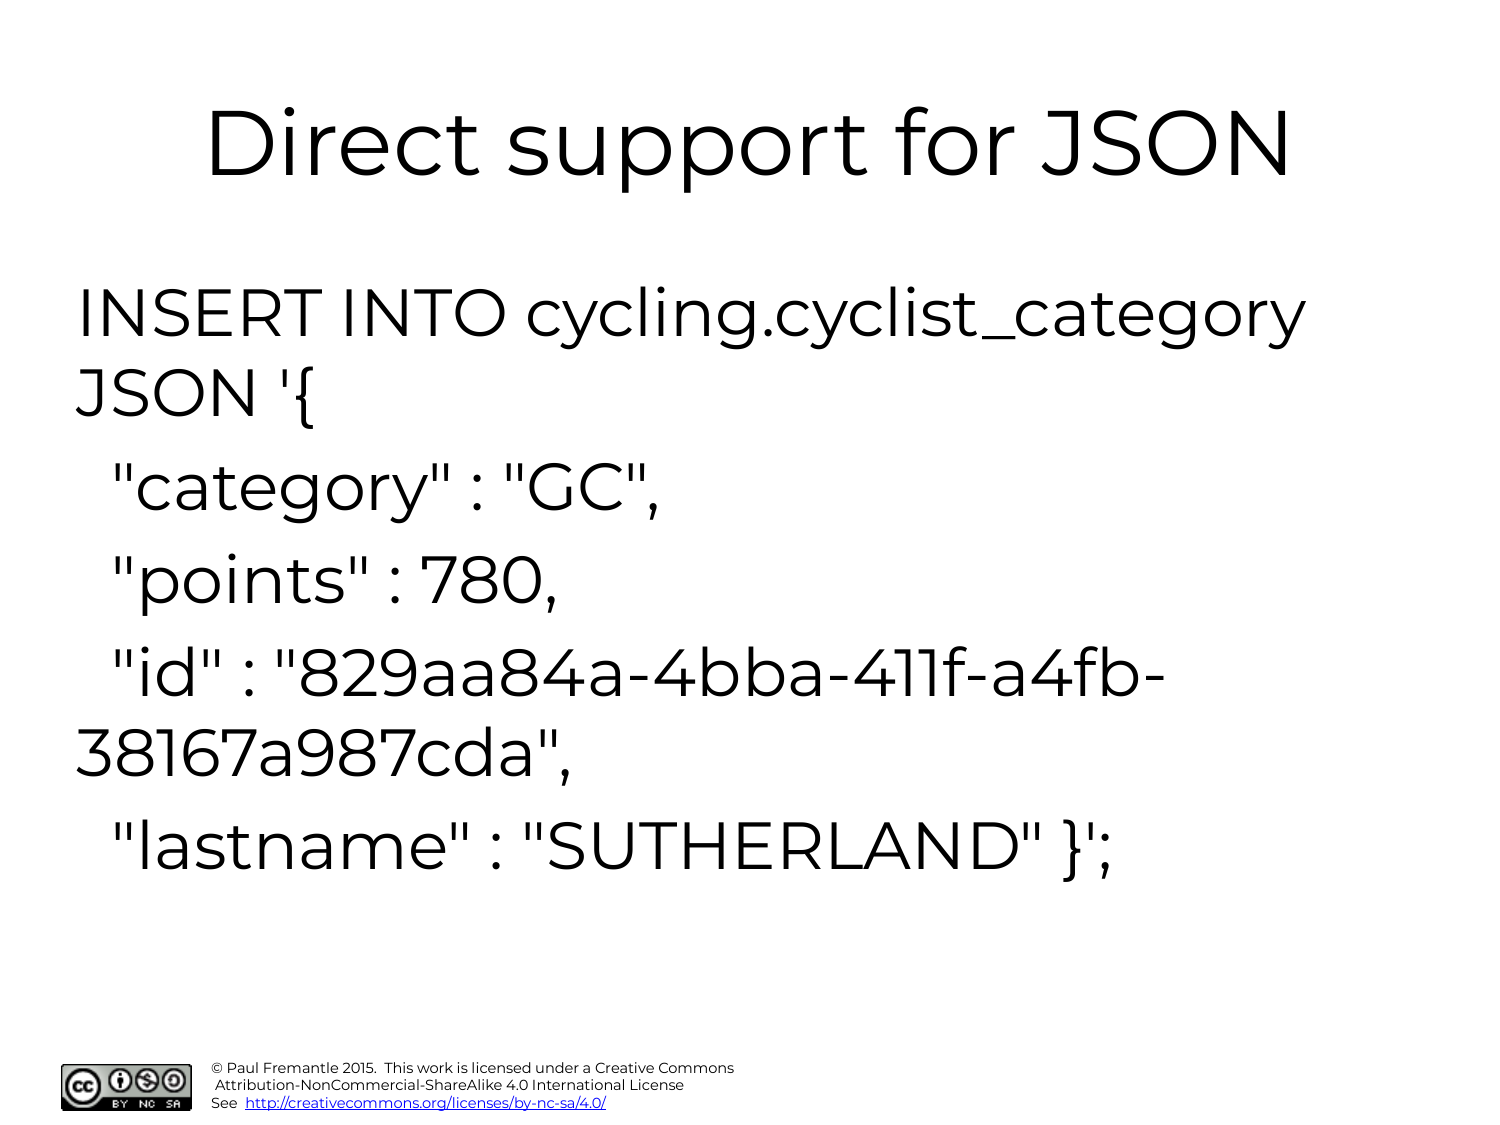

# Direct support for JSON
INSERT INTO cycling.cyclist_category JSON '{
  "category" : "GC",
  "points" : 780,
  "id" : "829aa84a-4bba-411f-a4fb-38167a987cda",
  "lastname" : "SUTHERLAND" }';